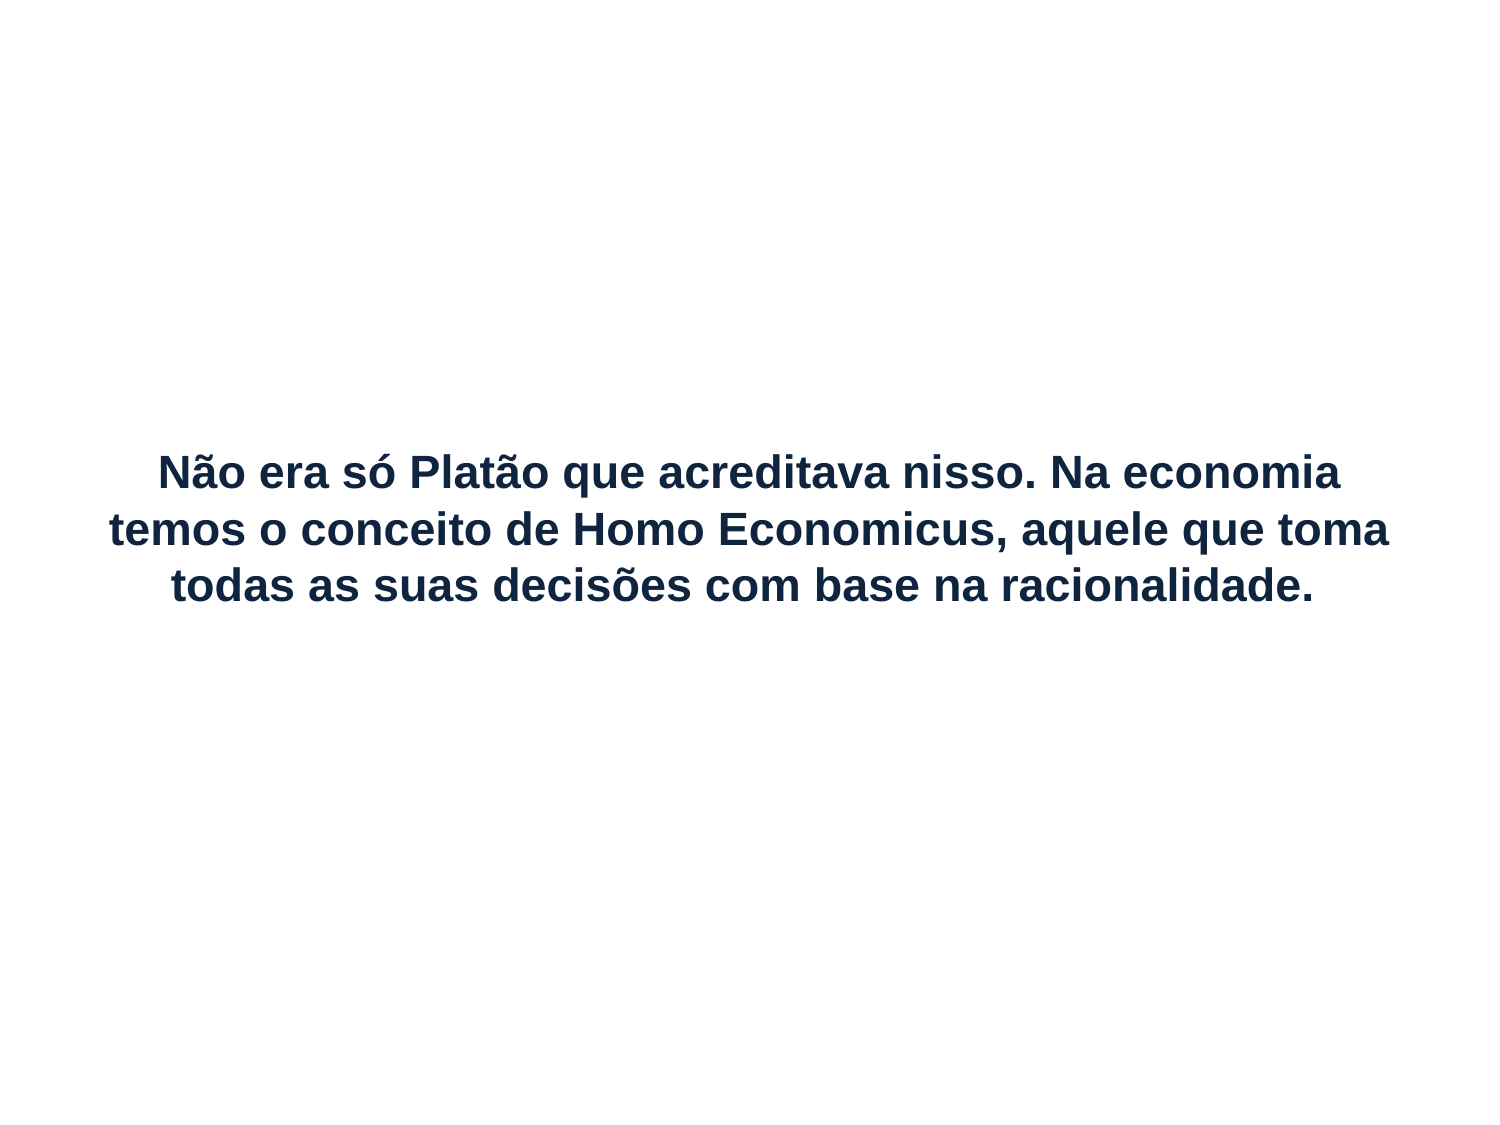

# Não era só Platão que acreditava nisso. Na economia temos o conceito de Homo Economicus, aquele que toma todas as suas decisões com base na racionalidade.